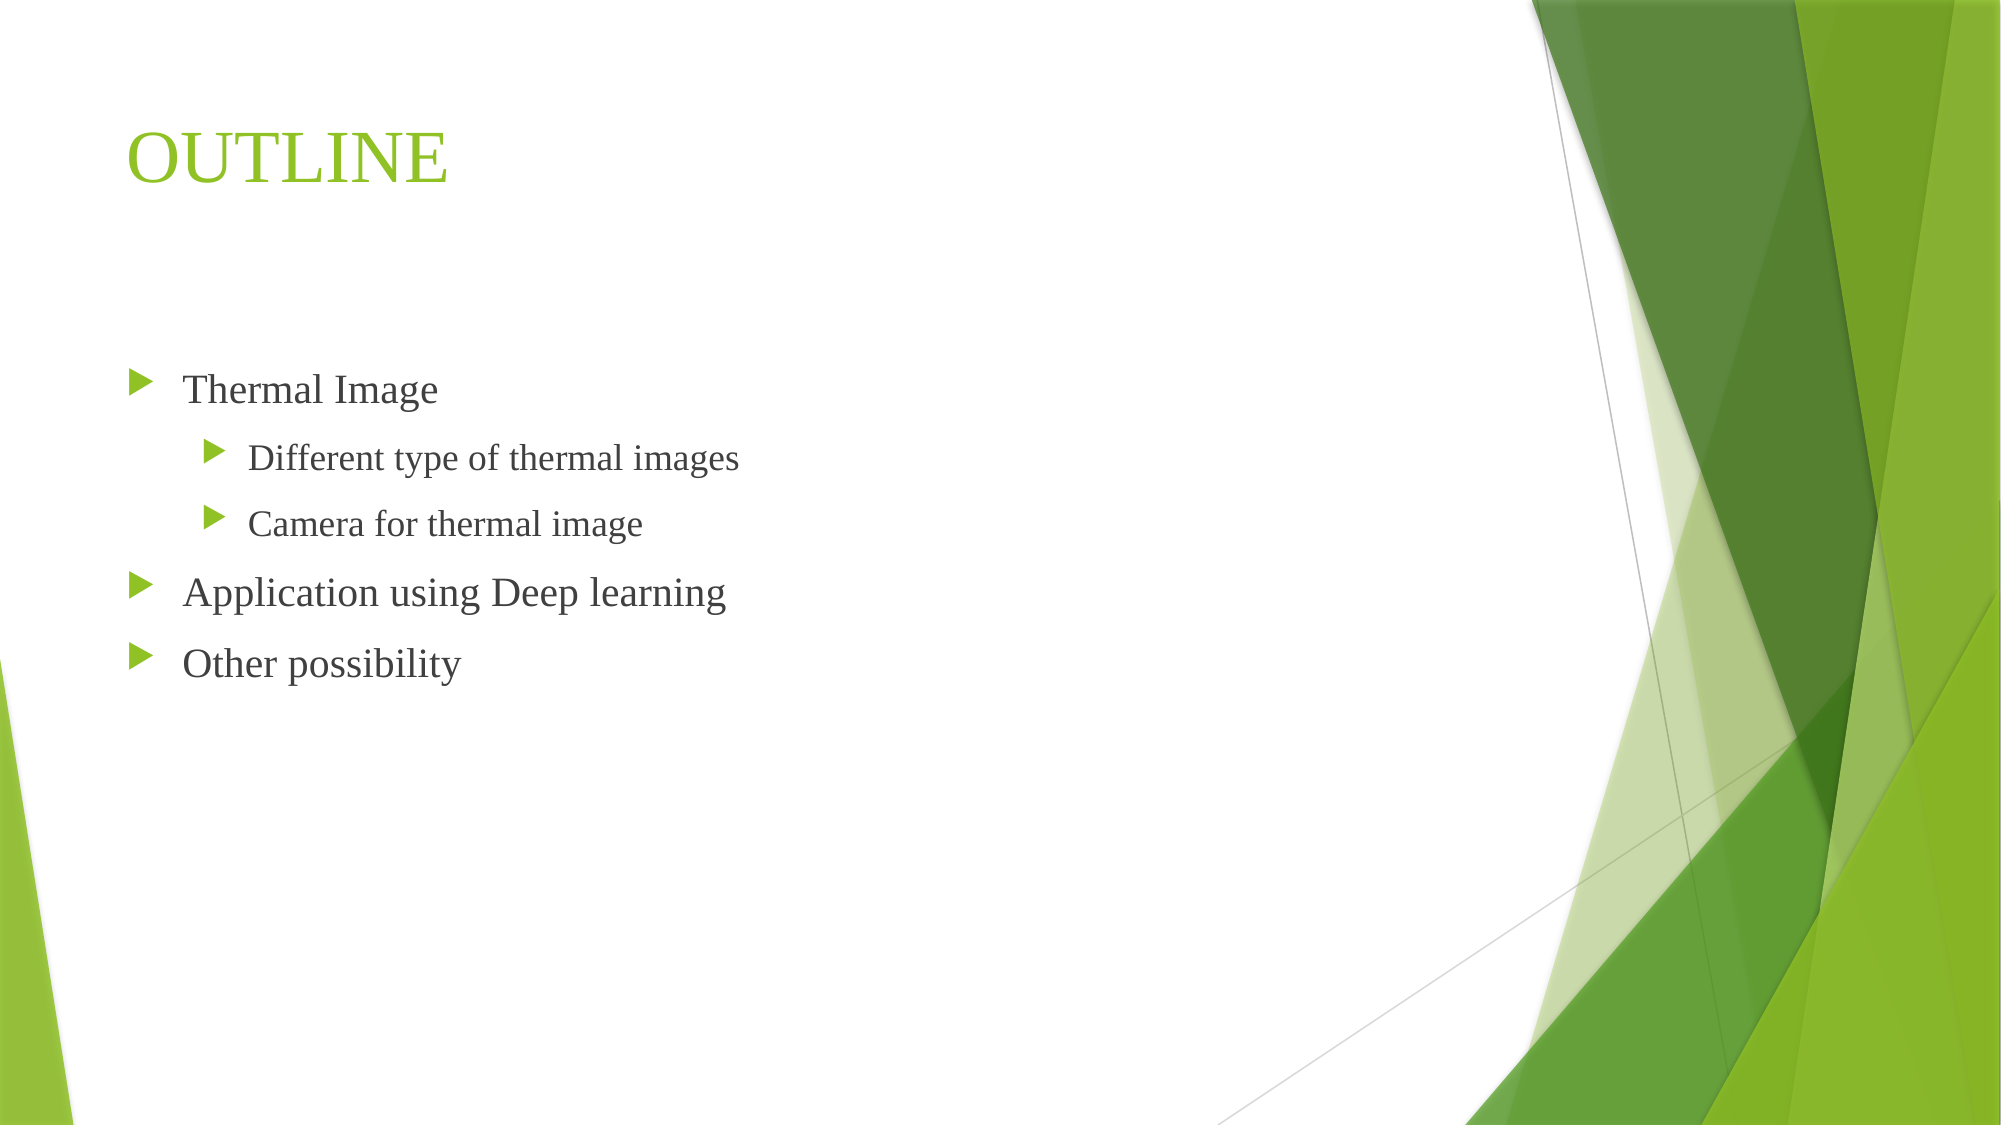

# OUTLINE
Thermal Image
Different type of thermal images
Camera for thermal image
Application using Deep learning
Other possibility